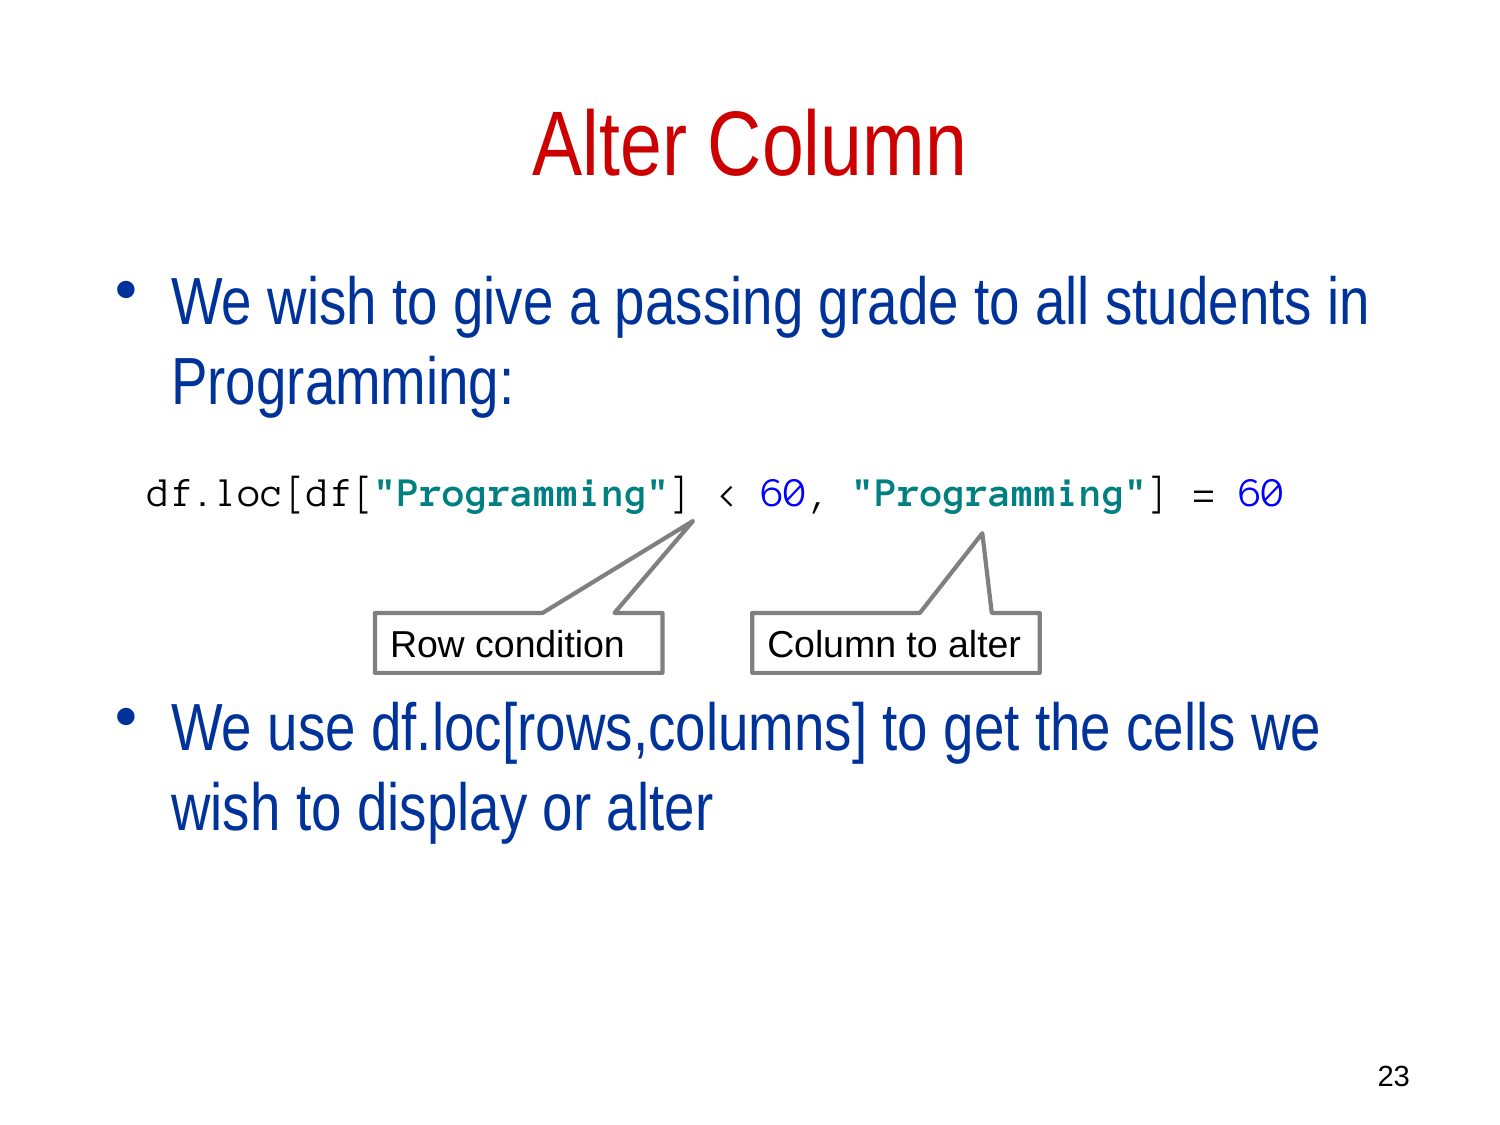

# Alter Column
We wish to give a passing grade to all students in Programming:

We use df.loc[rows,columns] to get the cells we wish to display or alter

df.loc[df["Programming"] < 60, "Programming"] = 60
Row condition
Column to alter
23